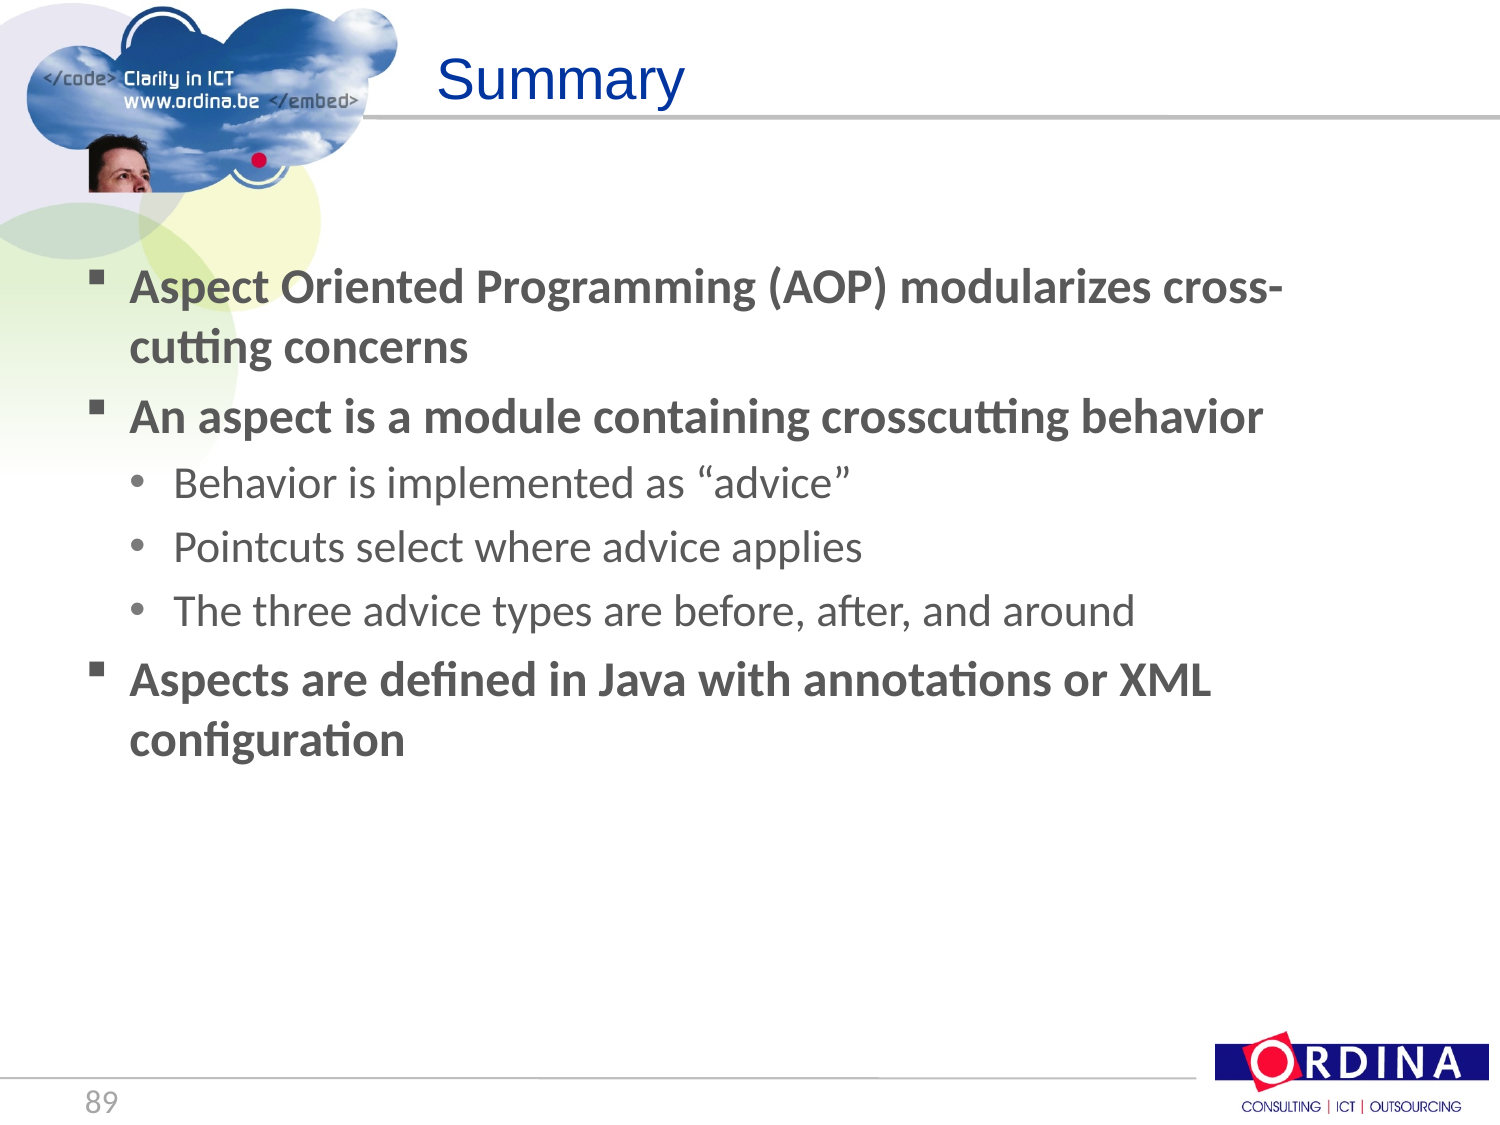

# Summary
Aspect Oriented Programming (AOP) modularizes cross-cutting concerns
An aspect is a module containing crosscutting behavior
Behavior is implemented as “advice”
Pointcuts select where advice applies
The three advice types are before, after, and around
Aspects are defined in Java with annotations or XML configuration
89